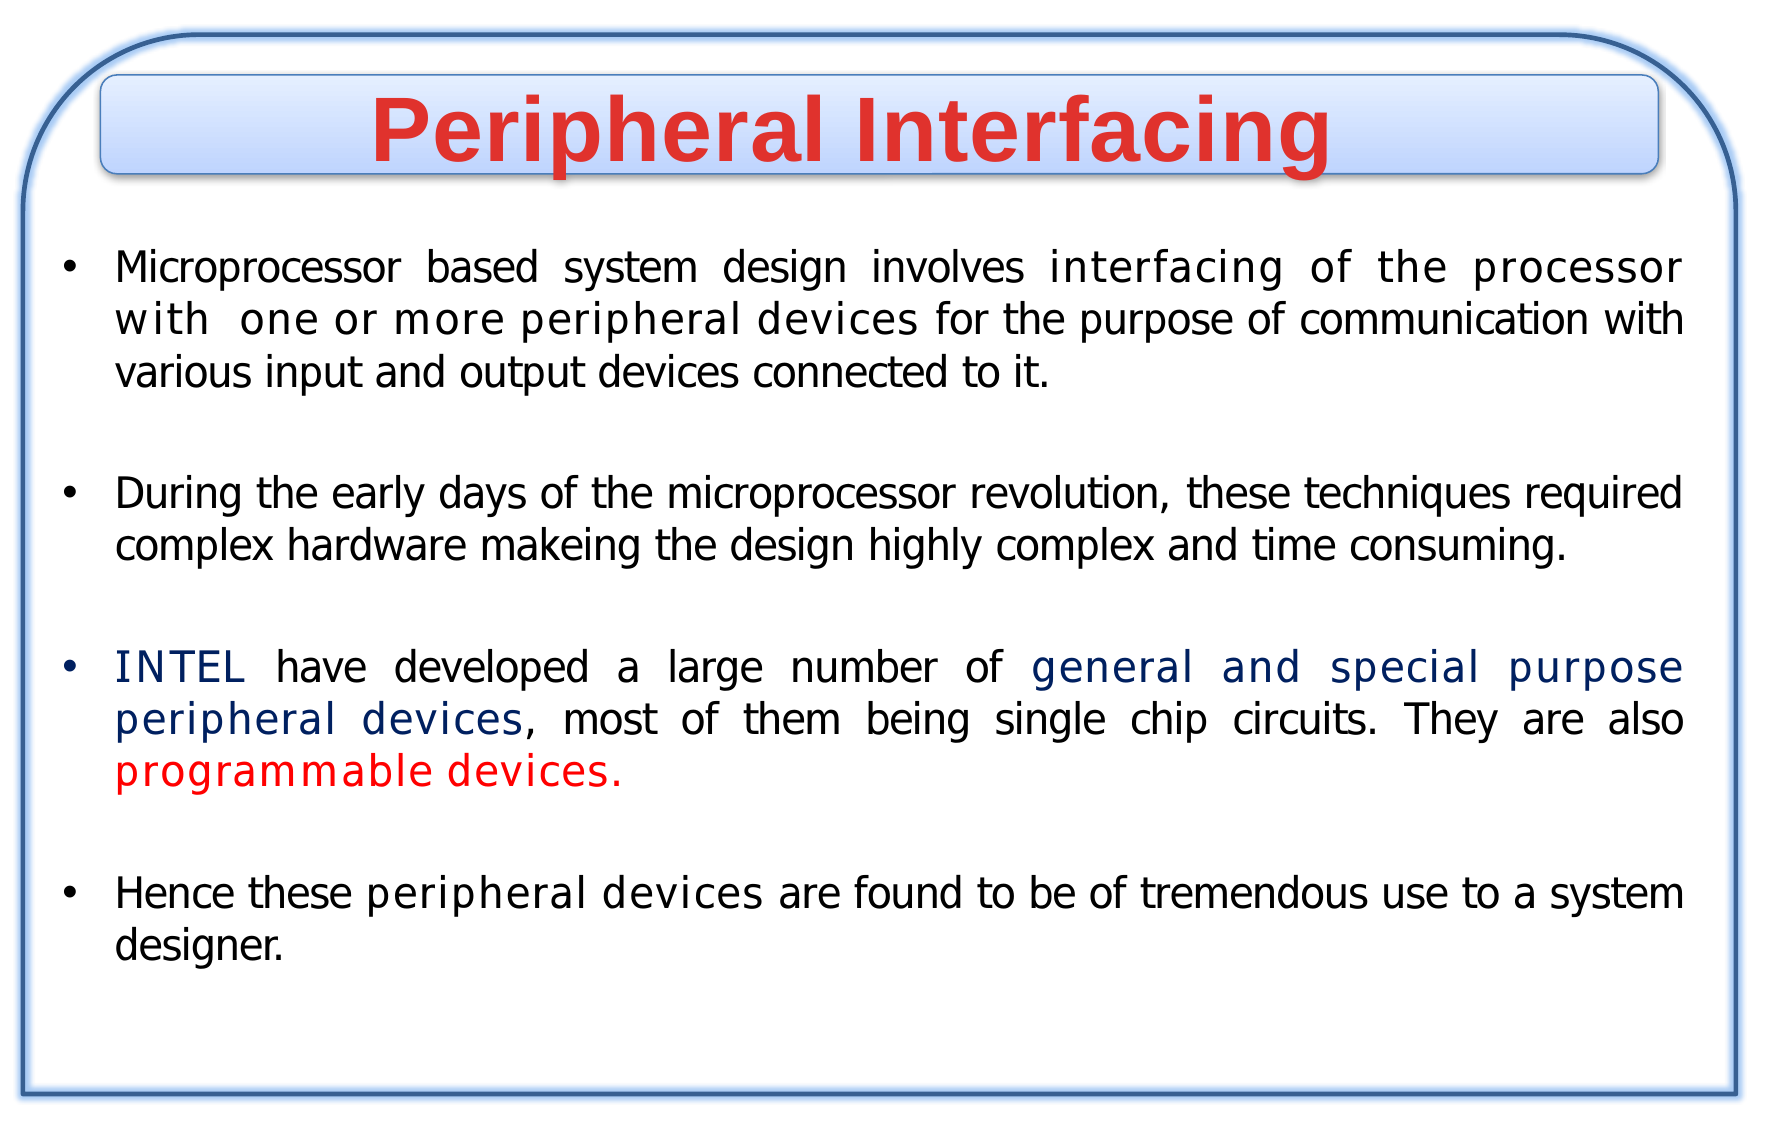

Peripheral Interfacing
Microprocessor based system design involves interfacing of the processor with  one or more peripheral devices for the purpose of communication with various input and output devices connected to it.

During the early days of the microprocessor revolution, these techniques required complex hardware makeing the design highly complex and time consuming.

INTEL have developed a large number of general and special purpose peripheral devices, most of them being single chip circuits. They are also programmable devices.

Hence these peripheral devices are found to be of tremendous use to a system designer.